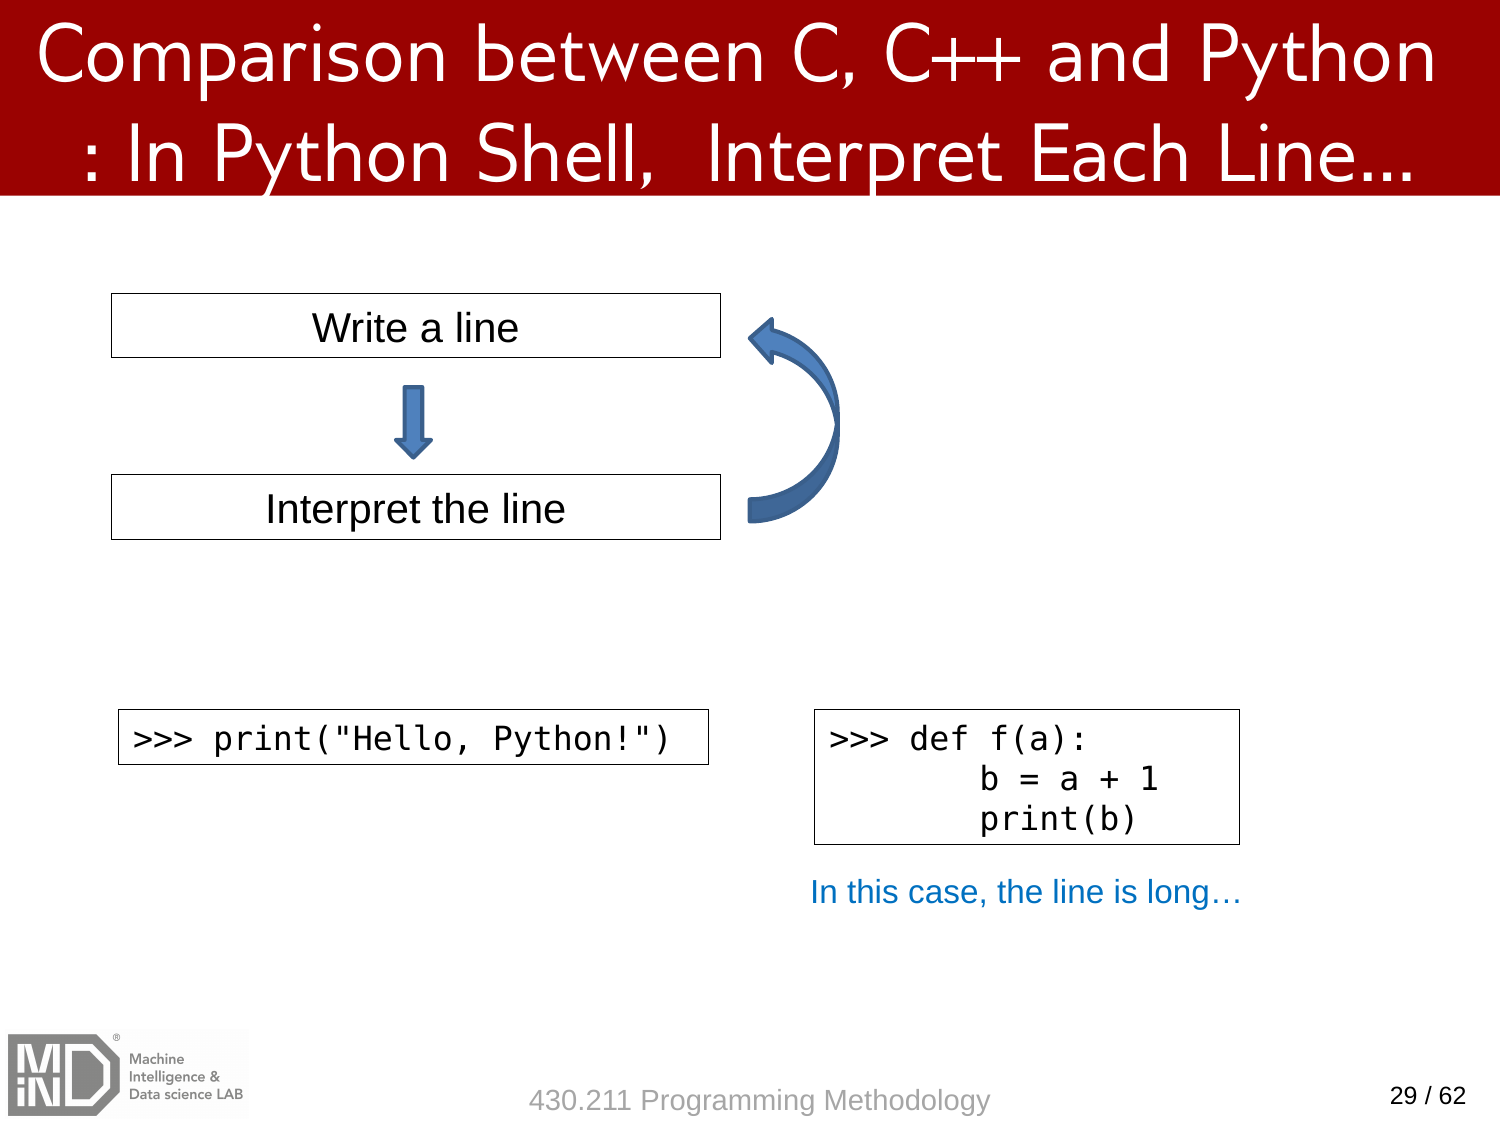

# Comparison between C, C++ and Python : In Python Shell,  Interpret Each Line…
Write a line

Interpret the line
>>> print("Hello, Python!")
>>> def f(a):
	b = a + 1
	print(b)
In this case, the line is long…
29 / 62